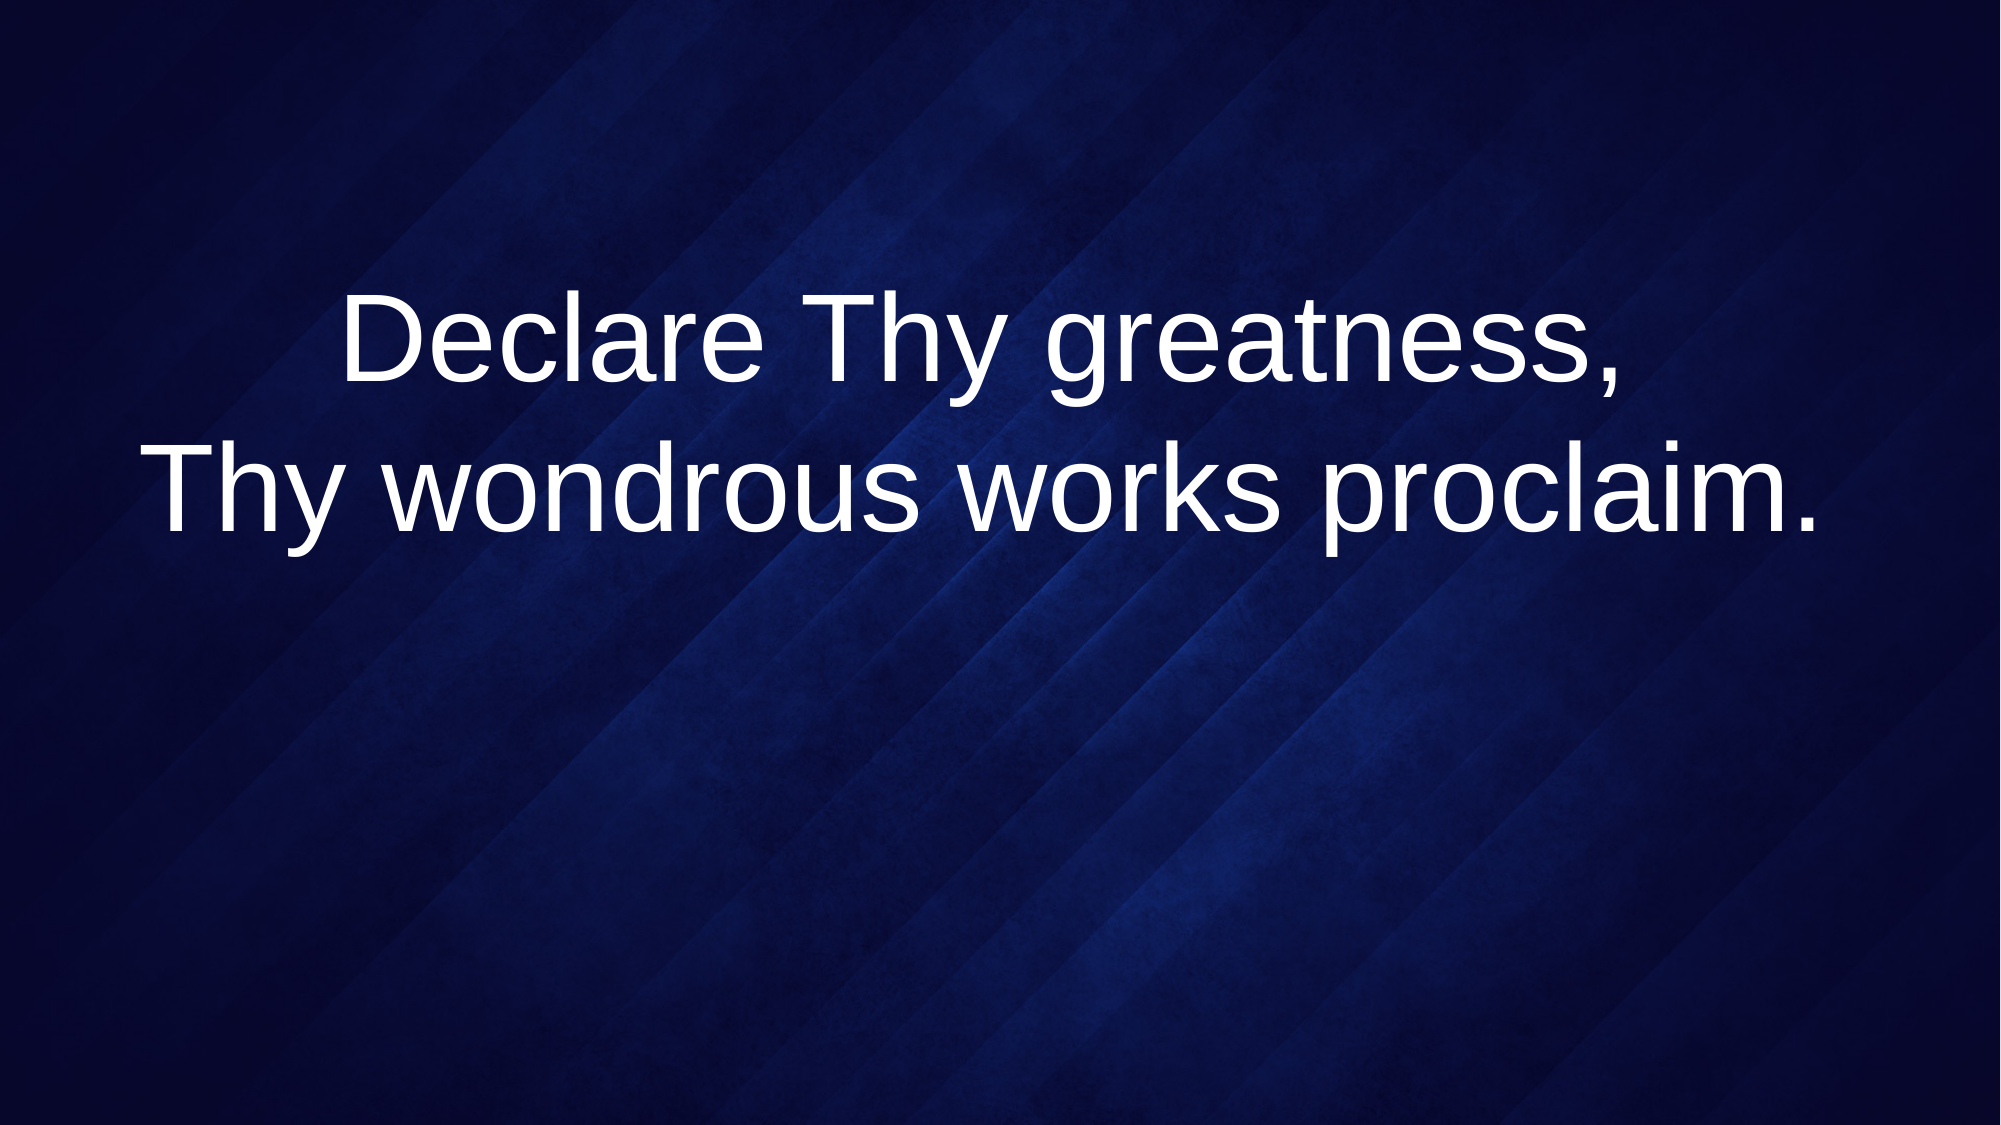

# Declare Thy greatness, Thy wondrous works proclaim.